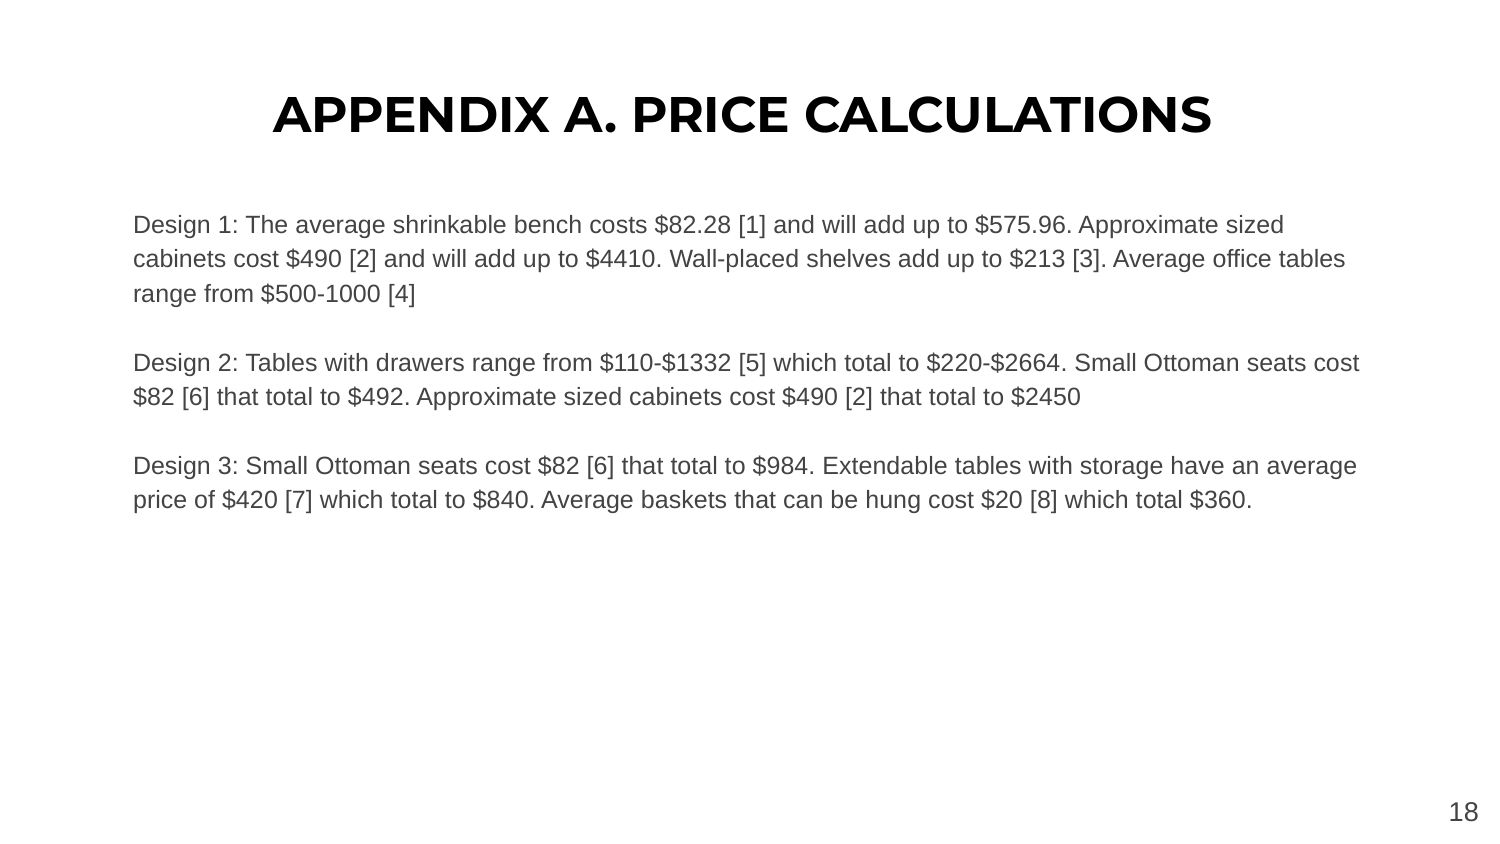

# APPENDIX A. PRICE CALCULATIONS
Design 1: The average shrinkable bench costs $82.28 [1] and will add up to $575.96. Approximate sized cabinets cost $490 [2] and will add up to $4410. Wall-placed shelves add up to $213 [3]. Average office tables range from $500-1000 [4]

Design 2: Tables with drawers range from $110-$1332 [5] which total to $220-$2664. Small Ottoman seats cost $82 [6] that total to $492. Approximate sized cabinets cost $490 [2] that total to $2450

Design 3: Small Ottoman seats cost $82 [6] that total to $984. Extendable tables with storage have an average price of $420 [7] which total to $840. Average baskets that can be hung cost $20 [8] which total $360.

18